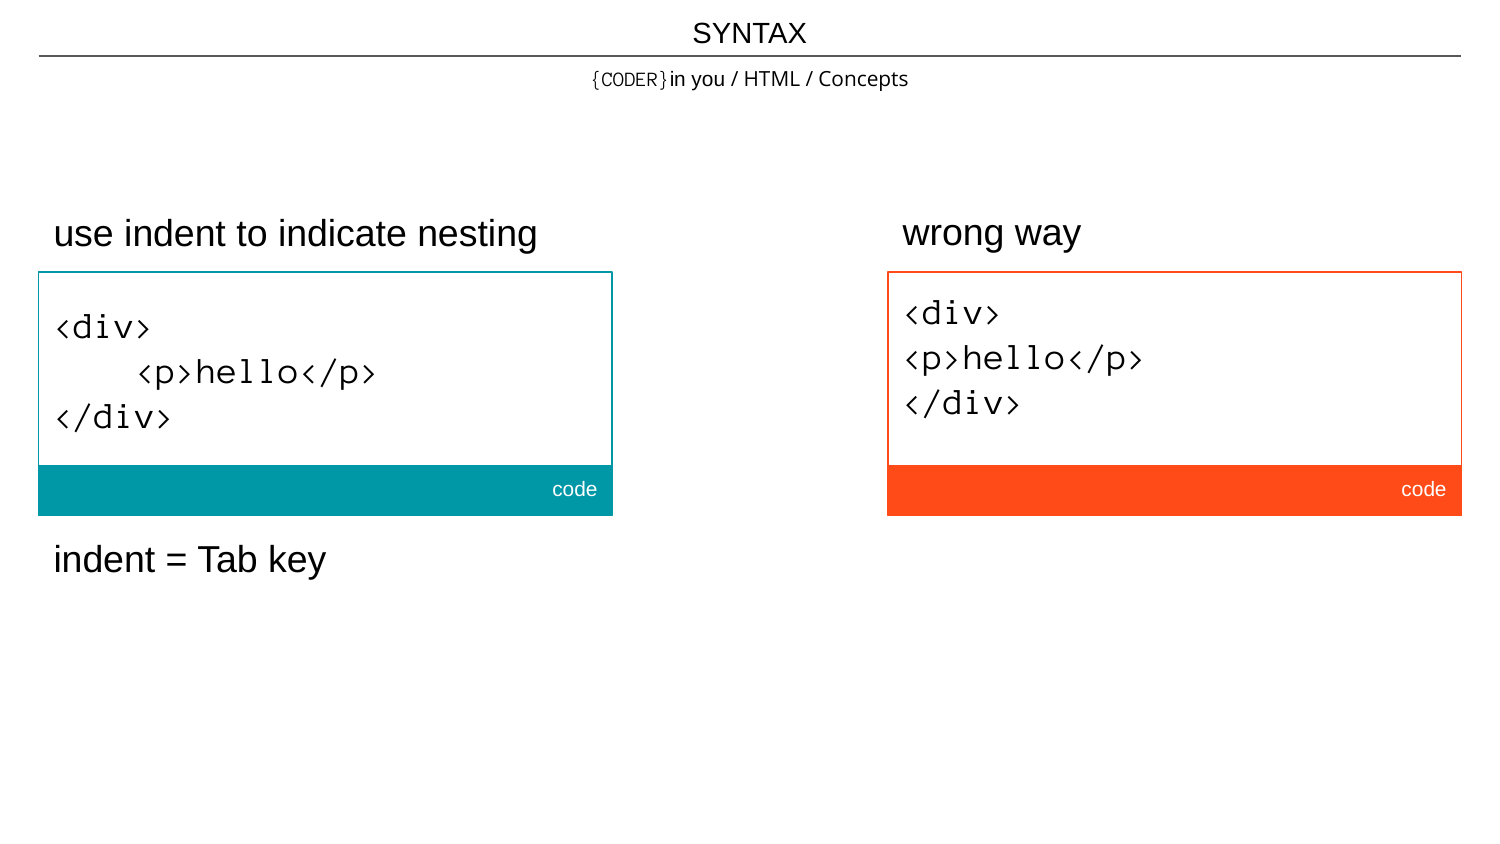

SYNTAX
# {CODER}in you / HTML / Concepts
use indent to indicate nesting
wrong way
<div>
    <p>hello</p>
</div>
code
<div>
<p>hello</p>
</div>
code
indent = Tab key